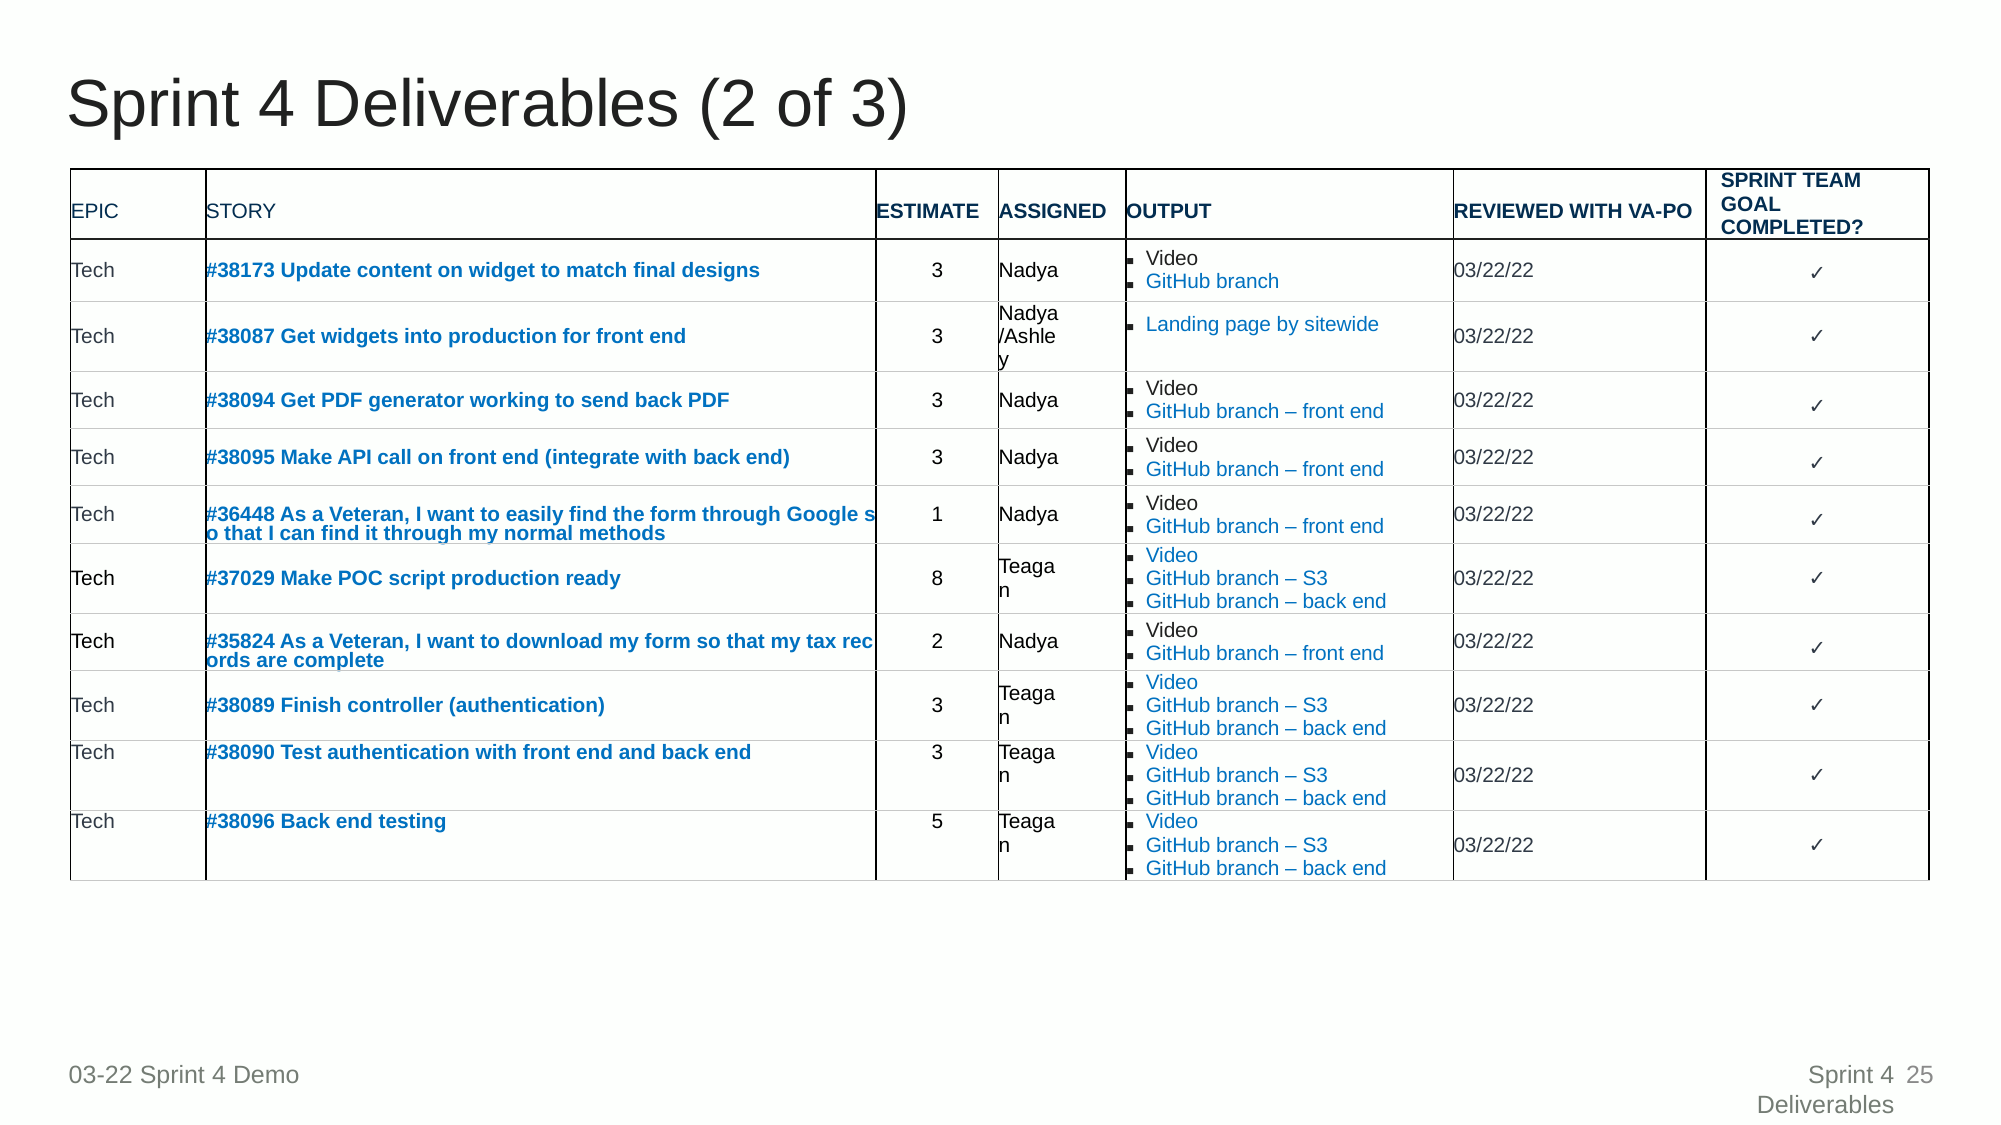

# Sprint 4 Deliverables (2 of 3)
| EPIC | STORY | ESTIMATE | ASSIGNED | OUTPUT | REVIEWED WITH VA-PO | SPRINT TEAM GOAL COMPLETED? |
| --- | --- | --- | --- | --- | --- | --- |
| Tech | #38173 Update content on widget to match final designs | 3 | Nadya | Video GitHub branch | 03/22/22 | ✓ |
| Tech | #38087 Get widgets into production for front end | 3 | Nadya /Ashley | Landing page by sitewide | 03/22/22 | ✓ |
| Tech | #38094 Get PDF generator working to send back PDF | 3 | Nadya | Video GitHub branch – front end | 03/22/22 | ✓ |
| Tech | #38095 Make API call on front end (integrate with back end) | 3 | Nadya | Video GitHub branch – front end | 03/22/22 | ✓ |
| Tech | #36448 As a Veteran, I want to easily find the form through Google so that I can find it through my normal methods | 1 | Nadya | Video GitHub branch – front end | 03/22/22 | ✓ |
| Tech | #37029 Make POC script production ready | 8 | Teagan | Video GitHub branch – S3 GitHub branch – back end | 03/22/22 | ✓ |
| Tech | #35824 As a Veteran, I want to download my form so that my tax records are complete | 2 | Nadya | Video GitHub branch – front end | 03/22/22 | ✓ |
| Tech | #38089 Finish controller (authentication) | 3 | Teagan | Video GitHub branch – S3 GitHub branch – back end | 03/22/22 | ✓ |
| Tech | #38090 Test authentication with front end and back end | 3 | Teagan | Video GitHub branch – S3 GitHub branch – back end | 03/22/22 | ✓ |
| Tech | #38096 Back end testing | 5 | Teagan | Video GitHub branch – S3 GitHub branch – back end | 03/22/22 | ✓ |
25
03-22 Sprint 4 Demo
Sprint 4 Deliverables